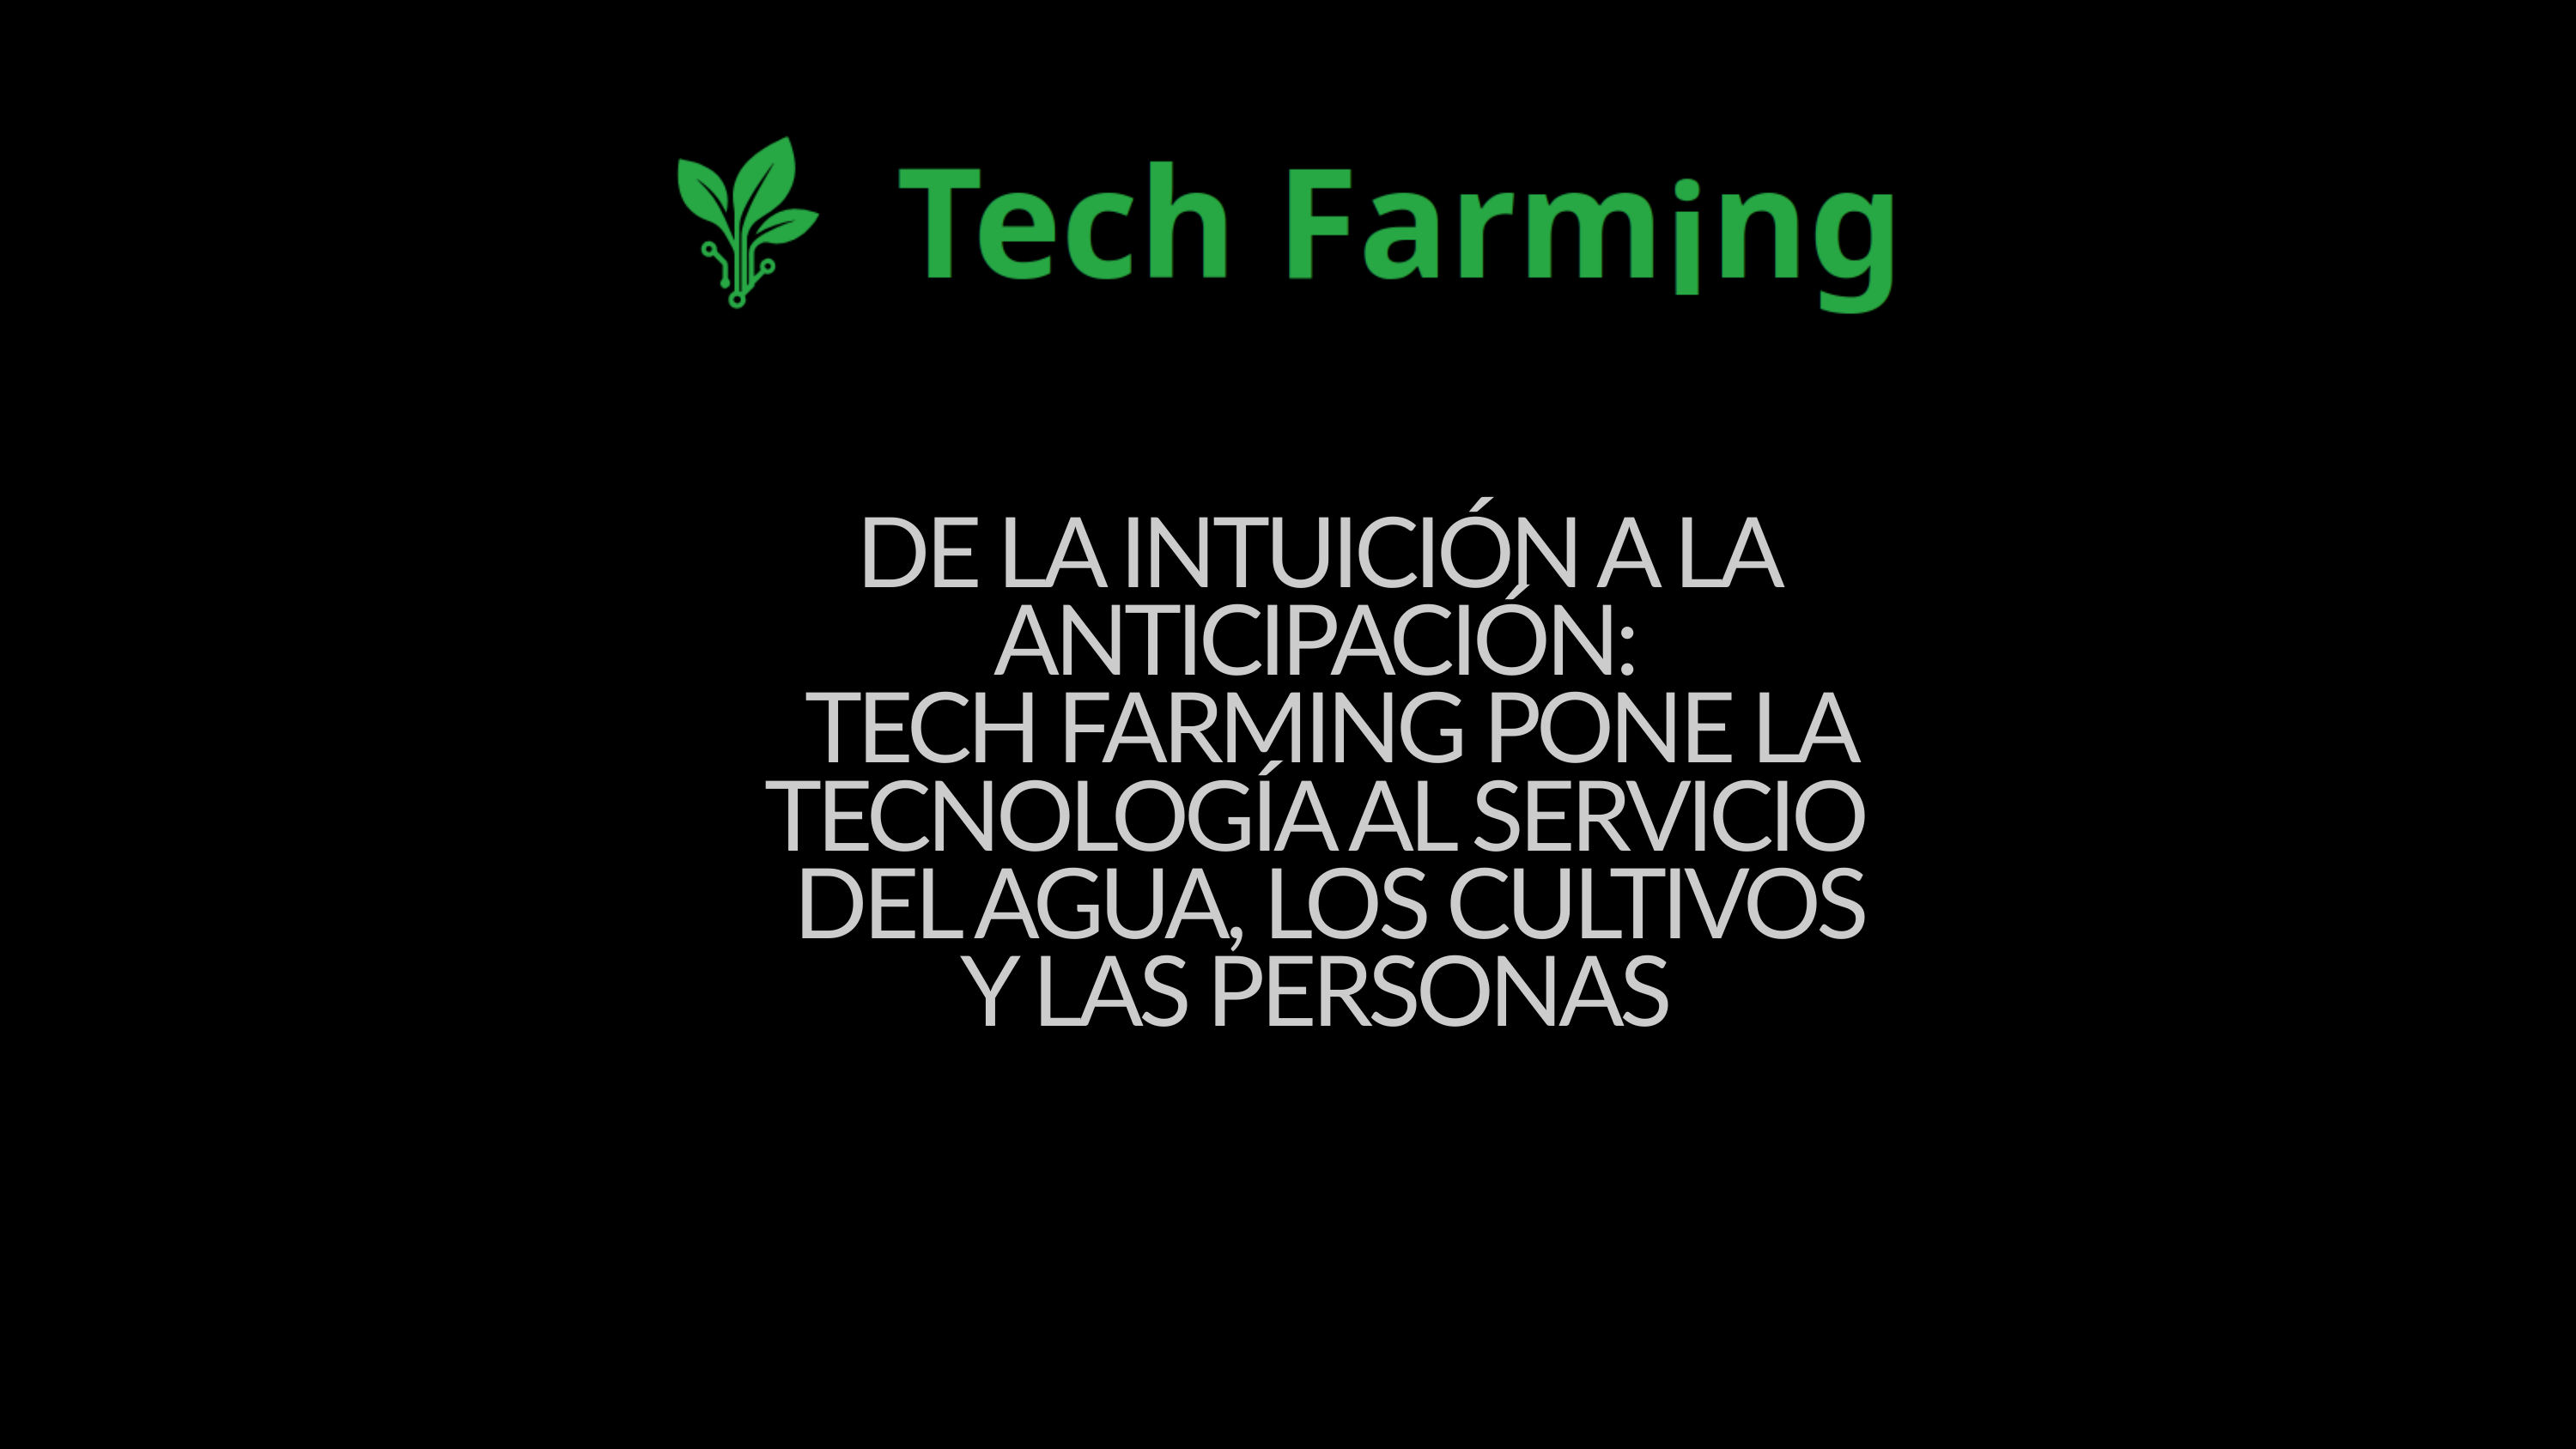

DE LA INTUICIÓN A LA ANTICIPACIÓN:
 TECH FARMING PONE LA TECNOLOGÍA AL SERVICIO
 DEL AGUA, LOS CULTIVOS Y LAS PERSONAS